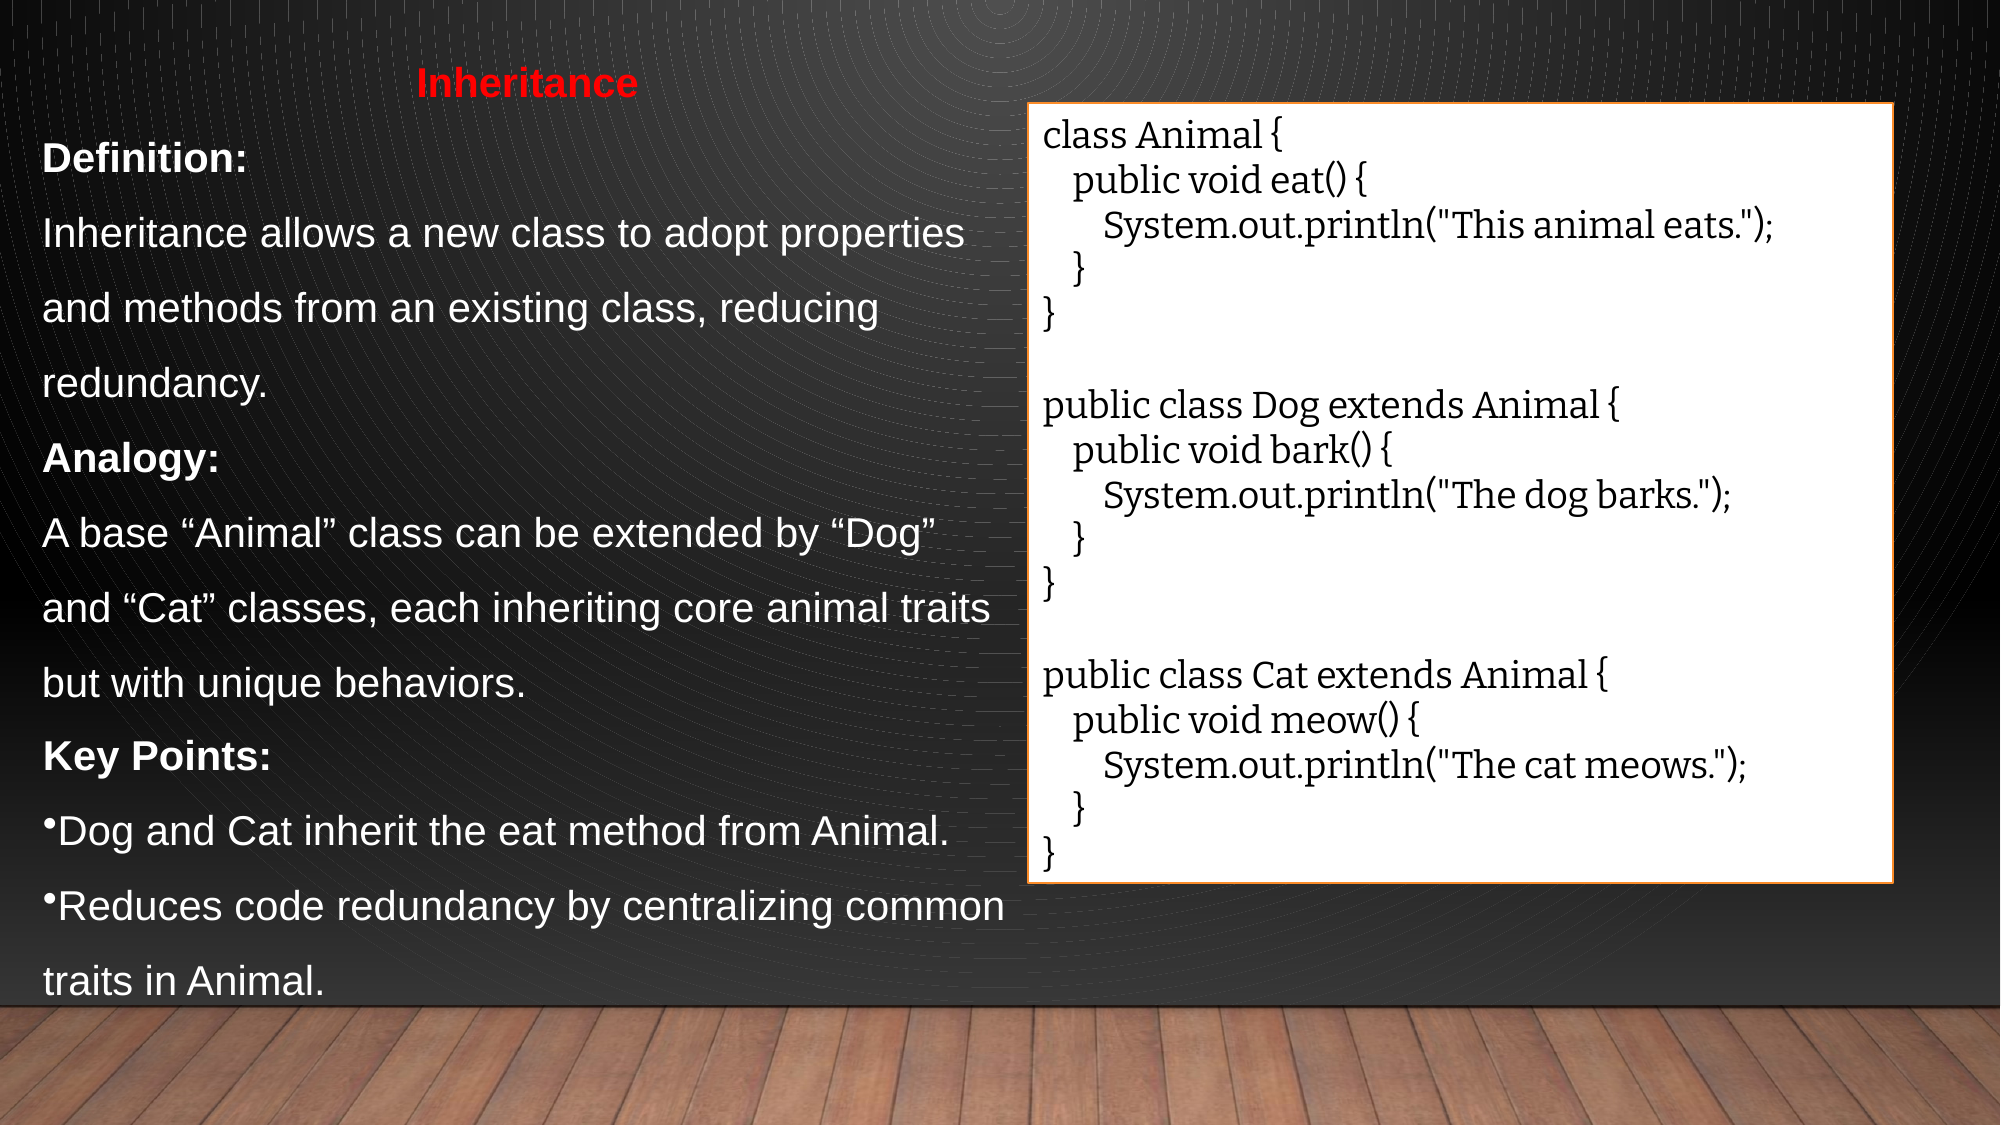

Inheritance
Definition:
Inheritance allows a new class to adopt properties and methods from an existing class, reducing redundancy.
Analogy:
A base “Animal” class can be extended by “Dog” and “Cat” classes, each inheriting core animal traits but with unique behaviors.
class Animal {
    public void eat() {
        System.out.println("This animal eats.");
    }
}

public class Dog extends Animal {
    public void bark() {
        System.out.println("The dog barks.");
    }
}

public class Cat extends Animal {
    public void meow() {
        System.out.println("The cat meows.");
    }
}
Key Points:
Dog and Cat inherit the eat method from Animal.
Reduces code redundancy by centralizing common traits in Animal.